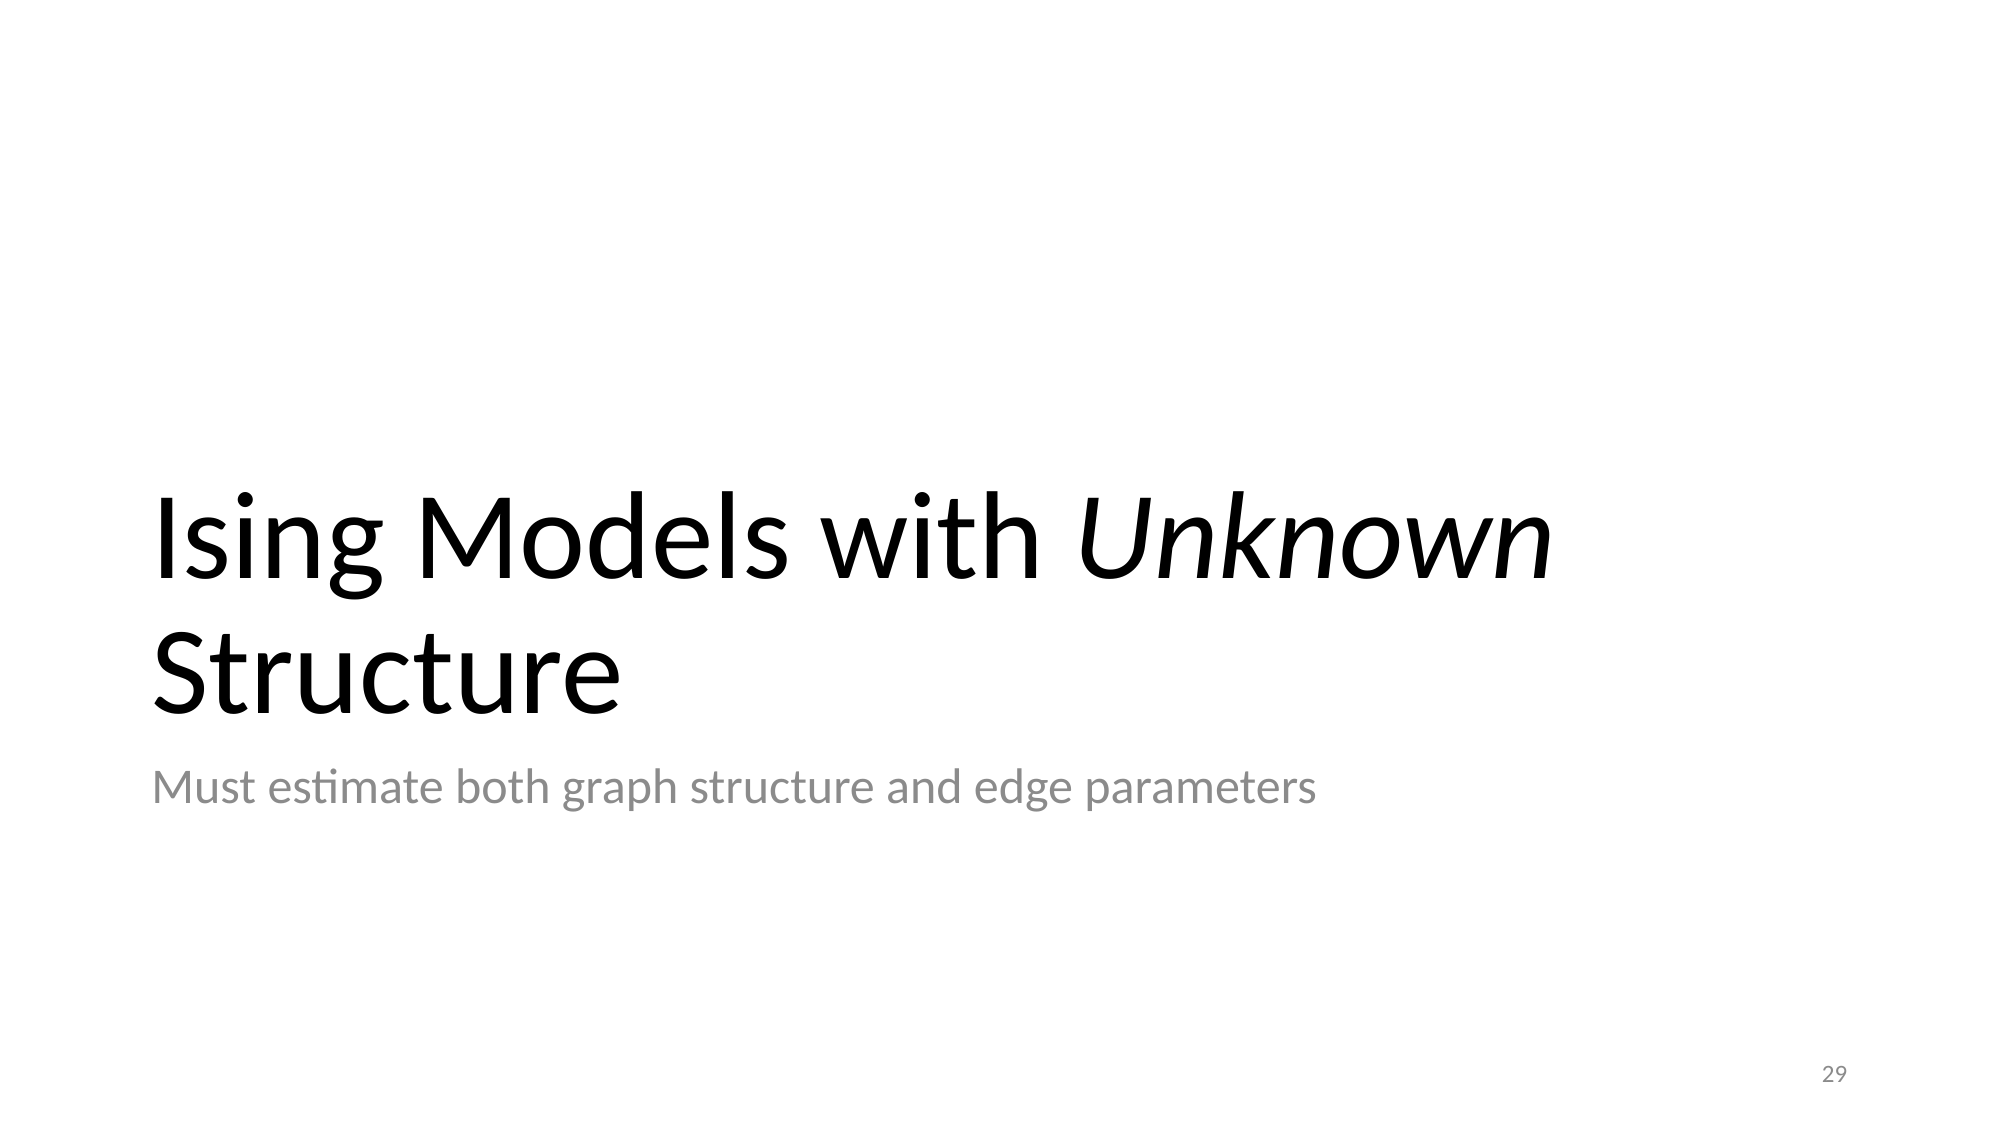

# Ising Models with Unknown Structure
Must estimate both graph structure and edge parameters
29